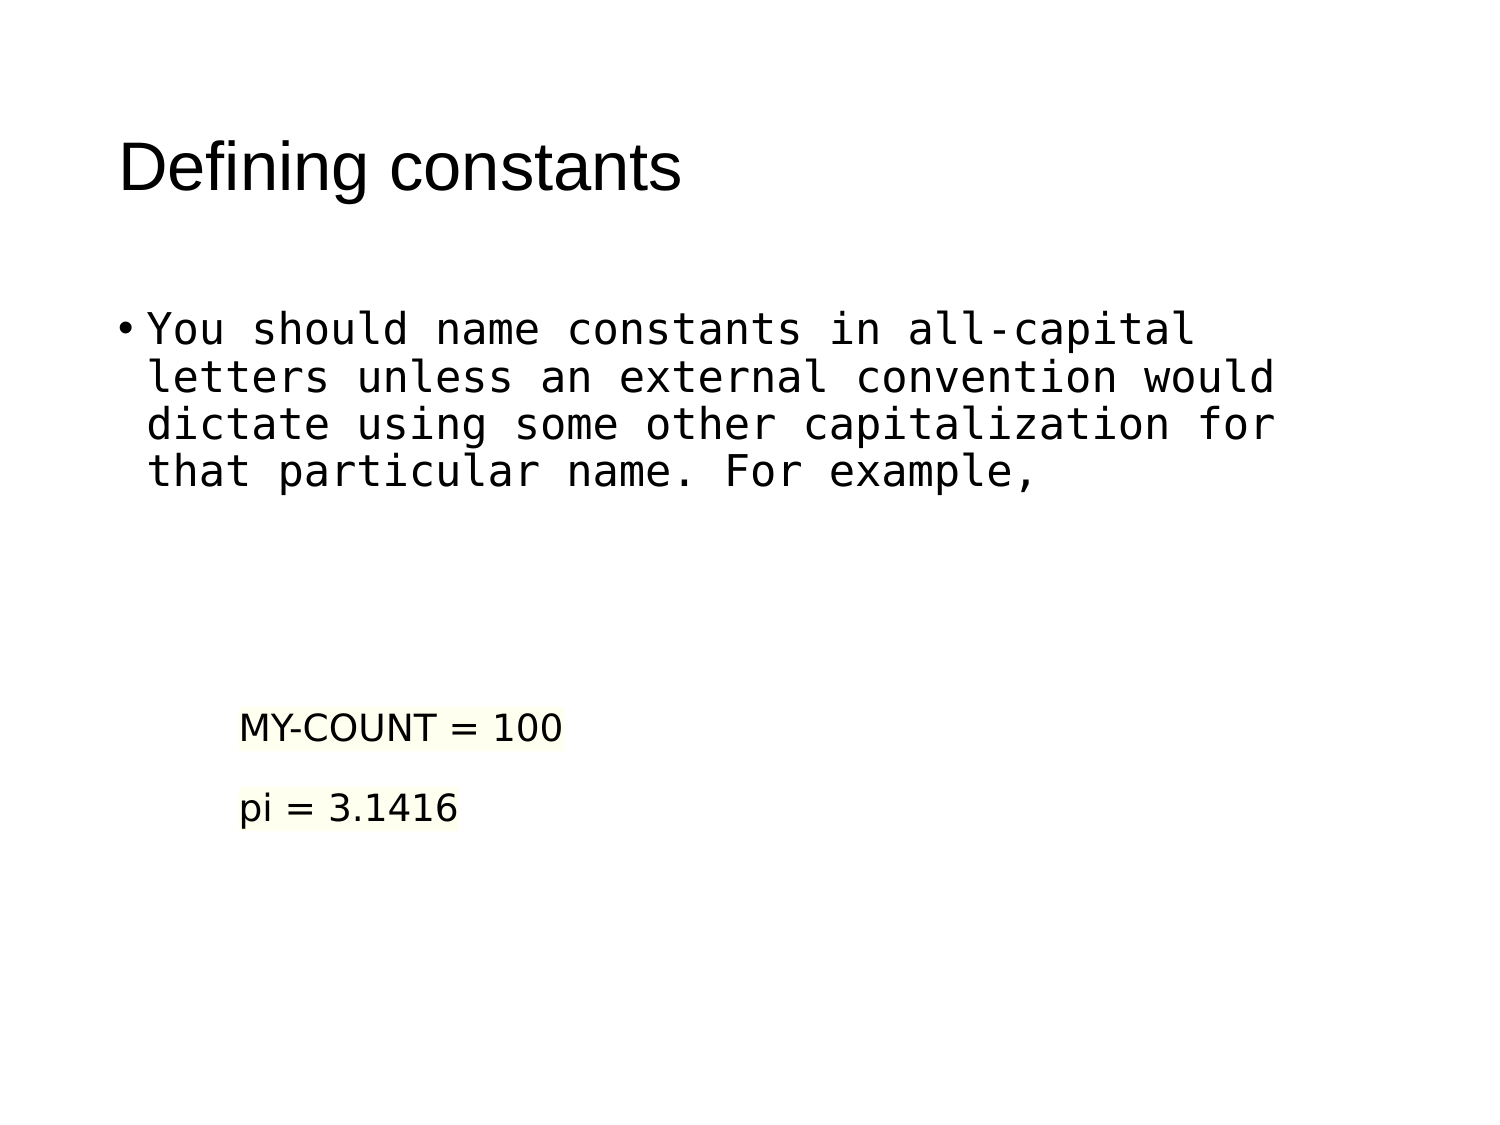

# Defining constants
You should name constants in all-capital letters unless an external convention would dictate using some other capitalization for that particular name. For example,
| MY-COUNT = 100 |
| --- |
| pi = 3.1416 |